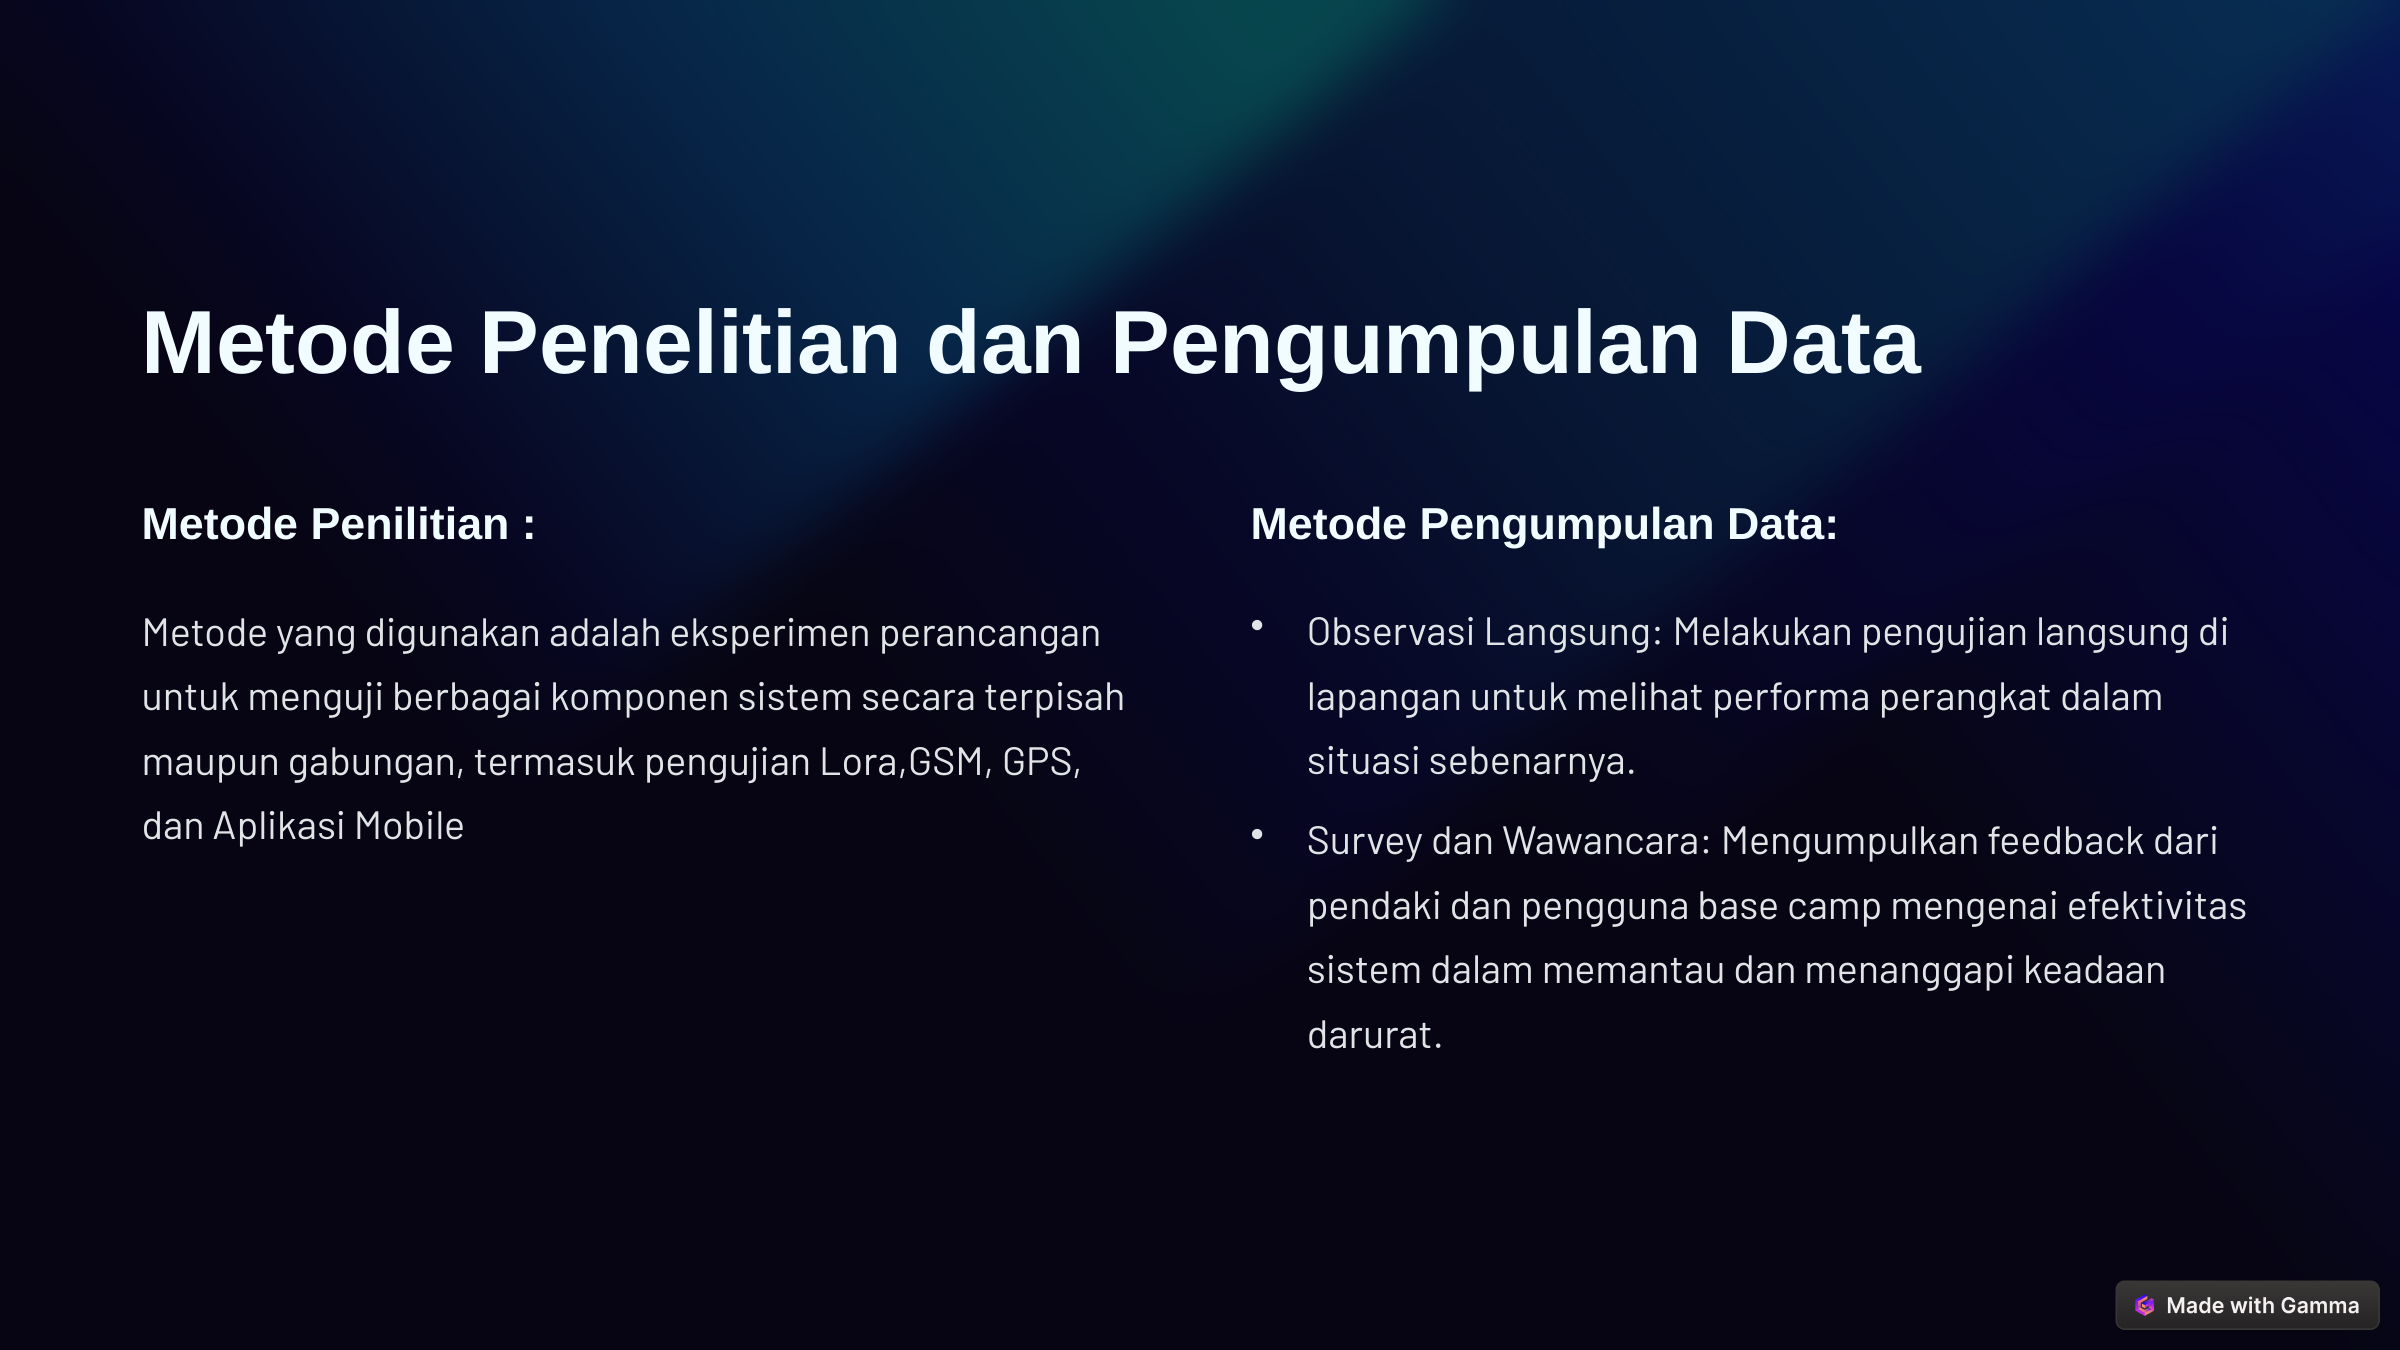

Metode Penelitian dan Pengumpulan Data
Metode Penilitian :
Metode Pengumpulan Data:
Metode yang digunakan adalah eksperimen perancangan untuk menguji berbagai komponen sistem secara terpisah maupun gabungan, termasuk pengujian Lora,GSM, GPS, dan Aplikasi Mobile
Observasi Langsung: Melakukan pengujian langsung di lapangan untuk melihat performa perangkat dalam situasi sebenarnya.
Survey dan Wawancara: Mengumpulkan feedback dari pendaki dan pengguna base camp mengenai efektivitas sistem dalam memantau dan menanggapi keadaan darurat.